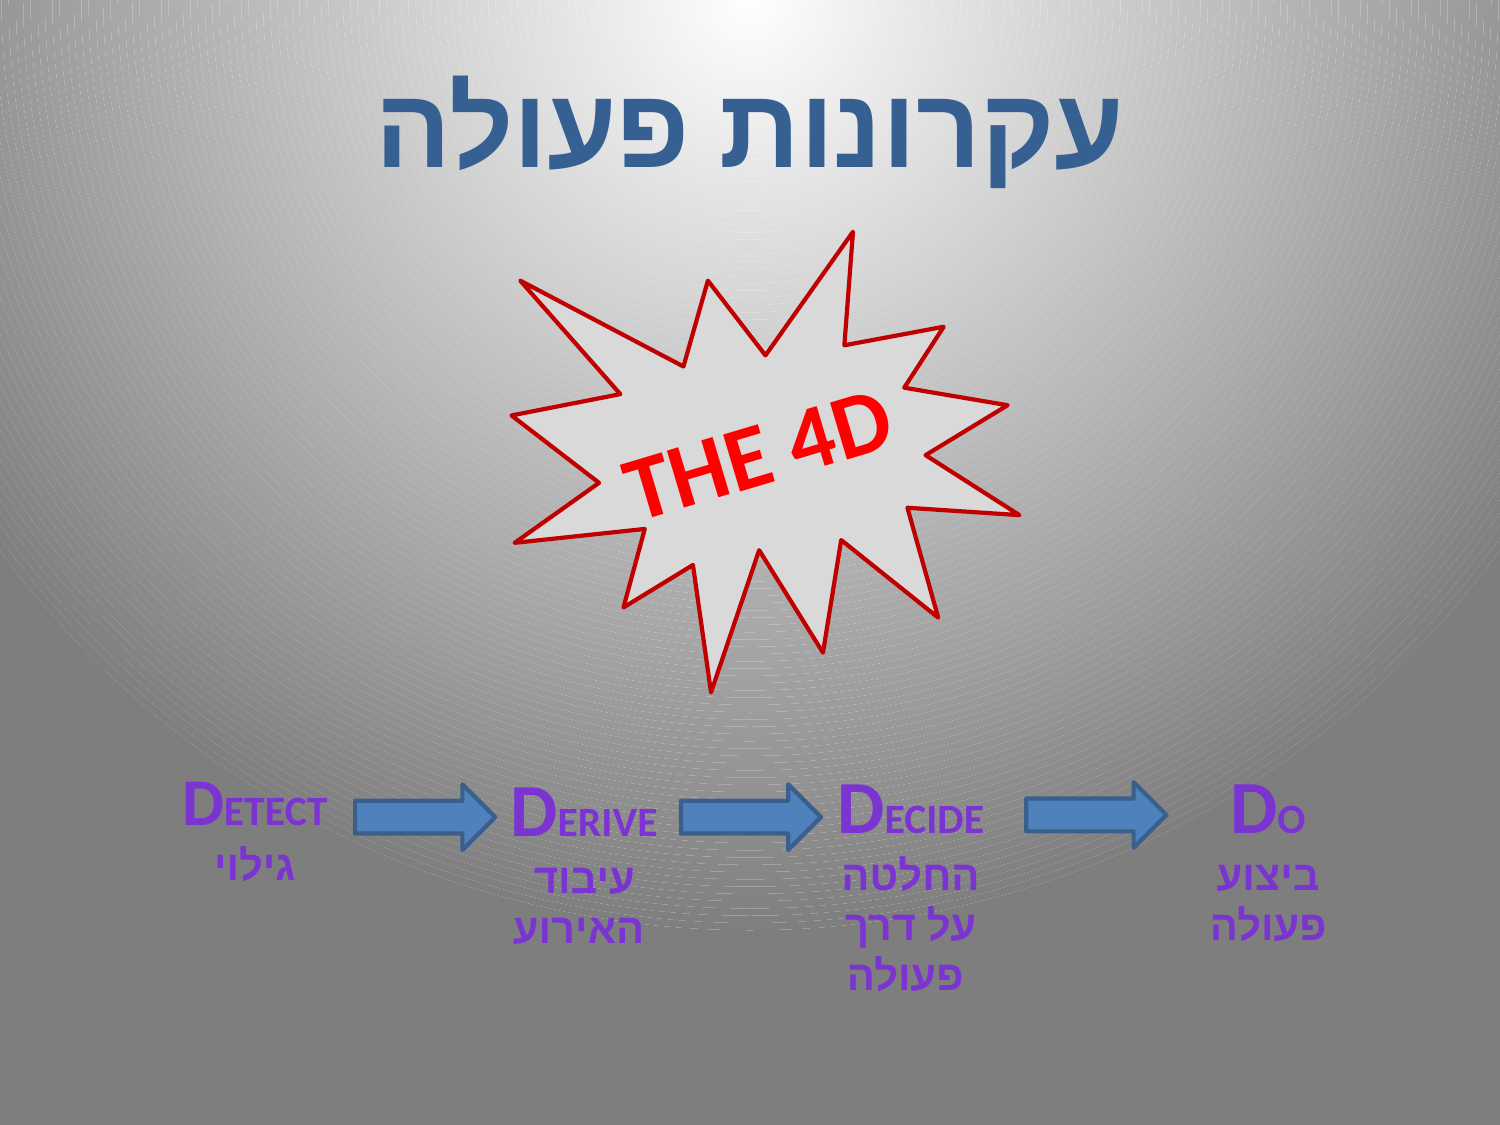

עקרונות פעולה

THE 4D
DETECT
גילוי
DECIDE החלטה על דרך פעולה
DO
ביצוע פעולה
DERIVE עיבוד האירוע